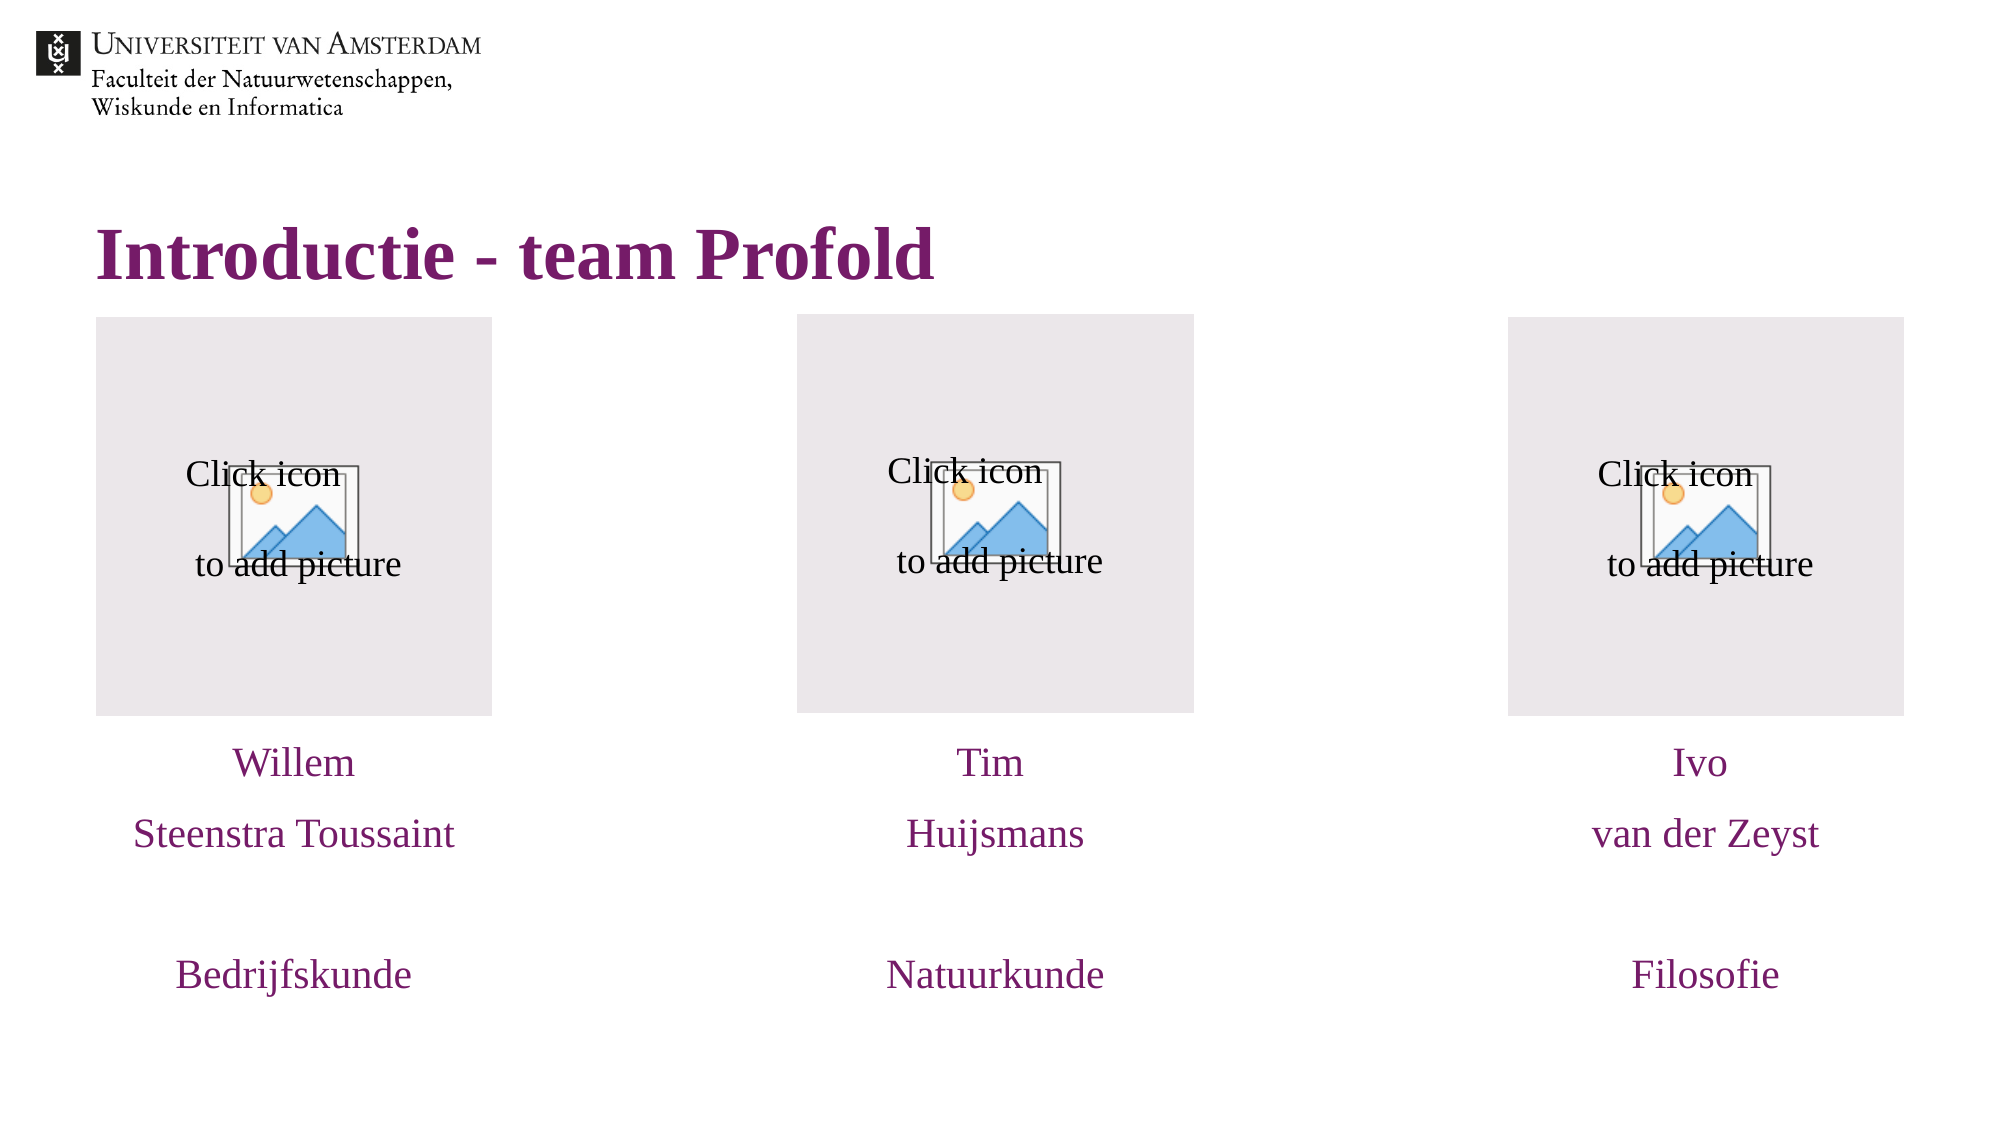

# Introductie - team Profold

Willem
Steenstra Toussaint

Bedrijfskunde
Tim
Huijsmans

Natuurkunde
Ivo
van der Zeyst

Filosofie